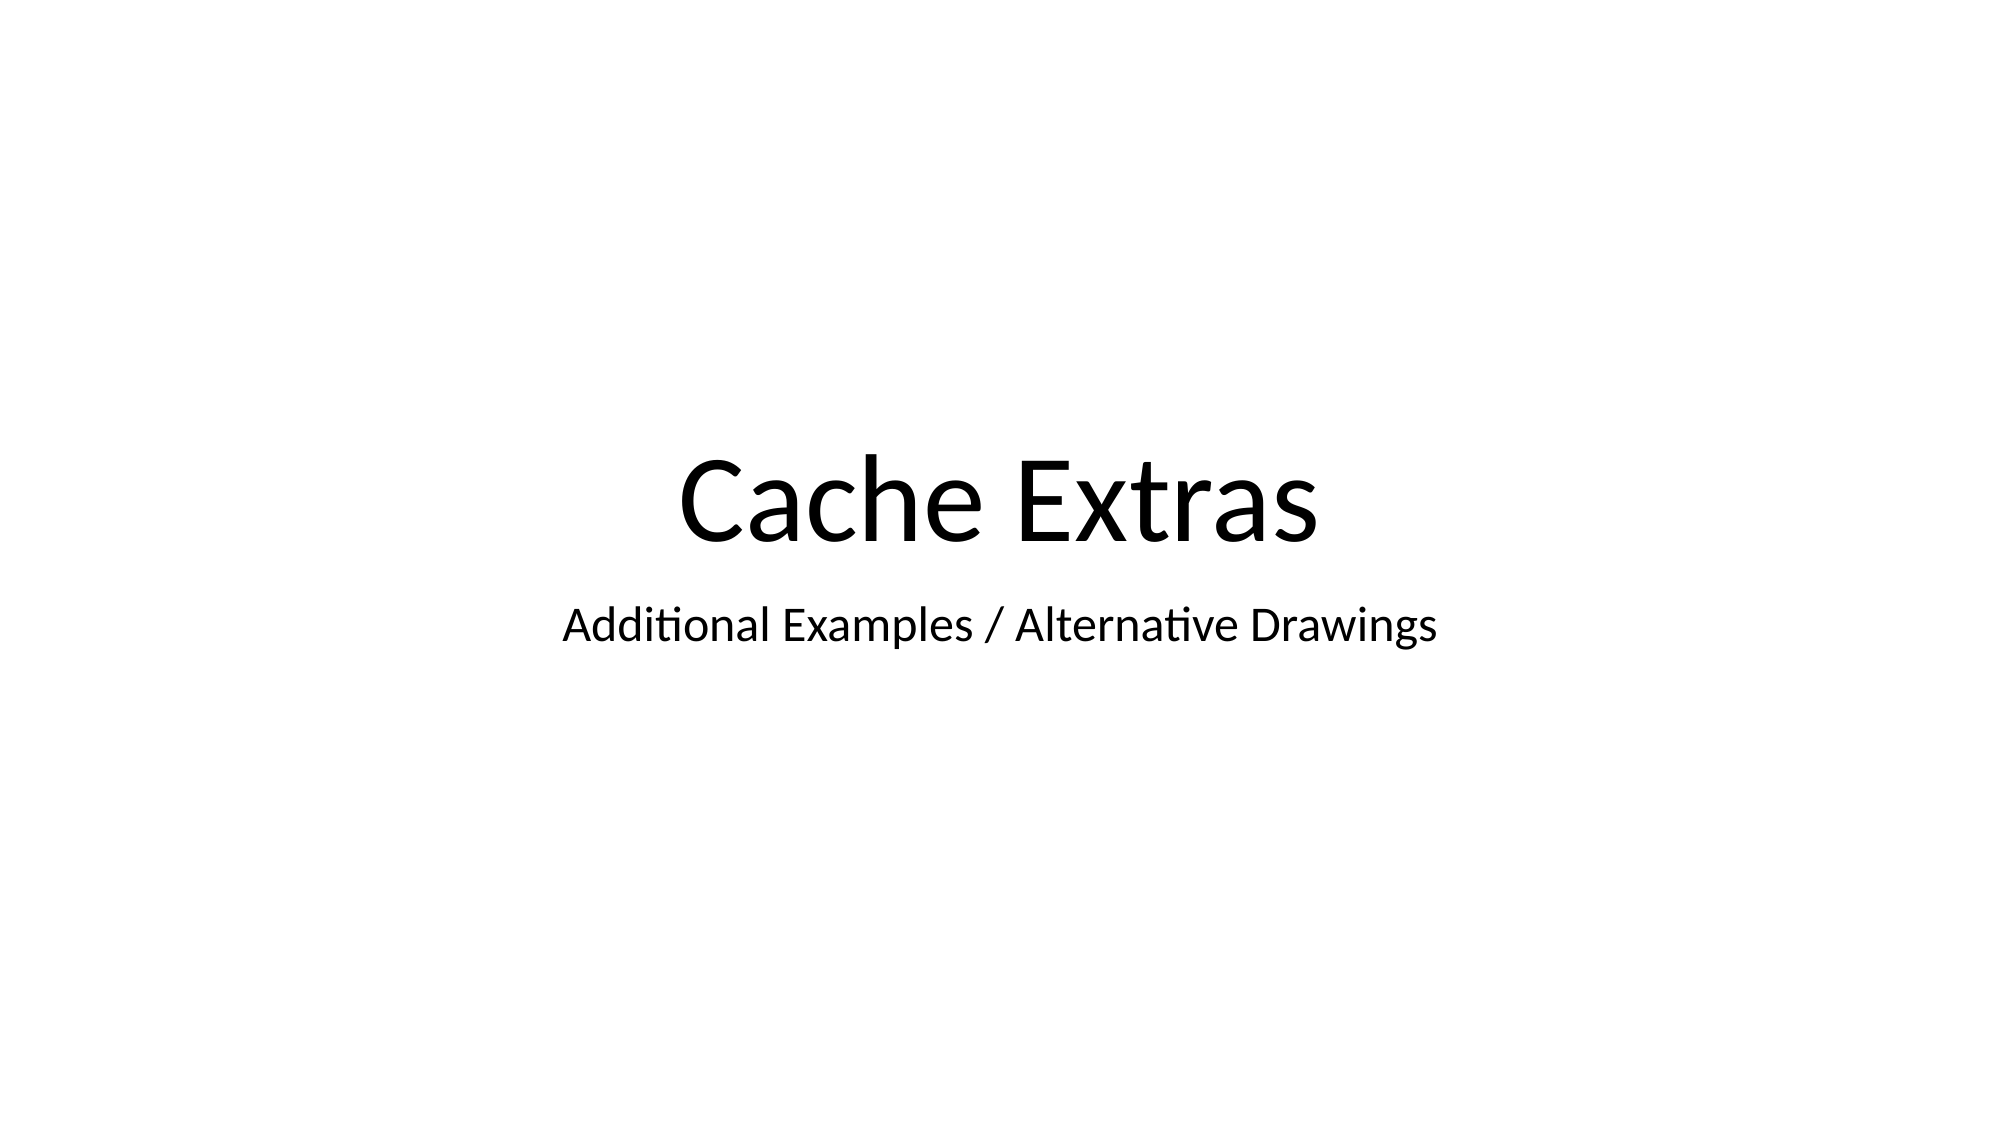

# Cache Extras
Additional Examples / Alternative Drawings
74